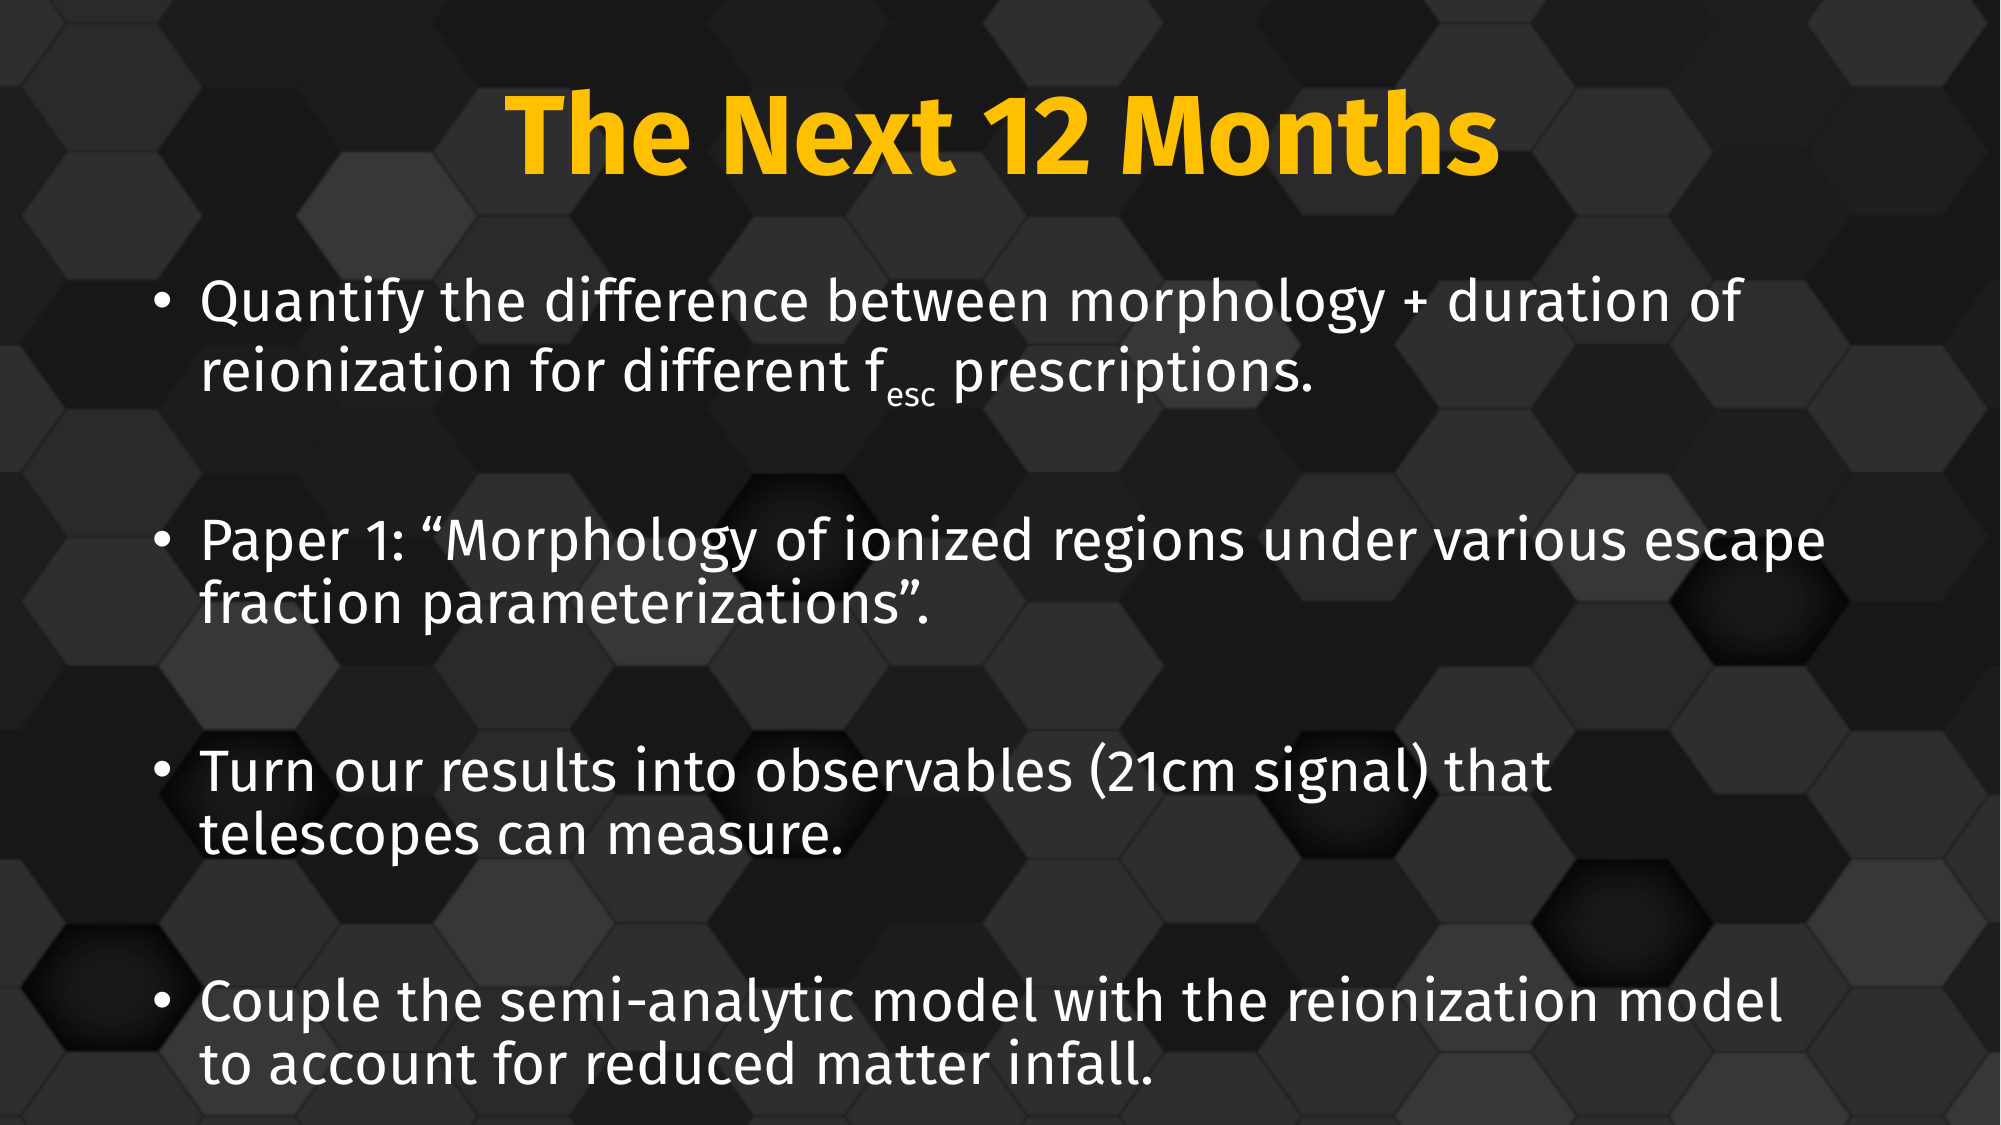

The Next 12 Months
Quantify the difference between morphology + duration of reionization for different fesc prescriptions.

Paper 1: “Morphology of ionized regions under various escape fraction parameterizations”.

Turn our results into observables (21cm signal) that telescopes can measure.

Couple the semi-analytic model with the reionization model to account for reduced matter infall.